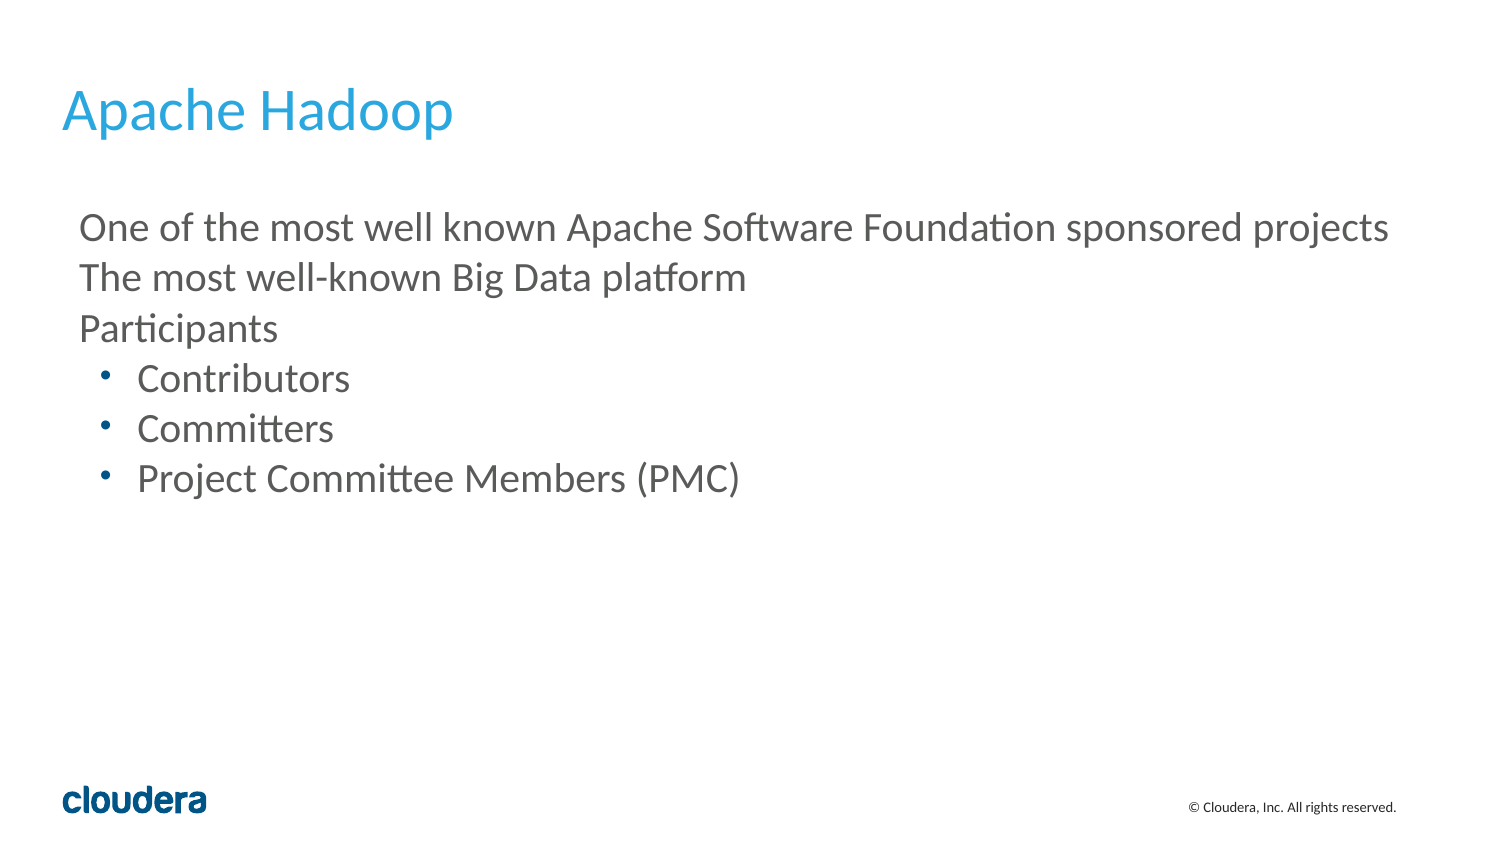

# Apache Hadoop
One of the most well known Apache Software Foundation sponsored projects
The most well-known Big Data platform
Participants
Contributors
Committers
Project Committee Members (PMC)
4